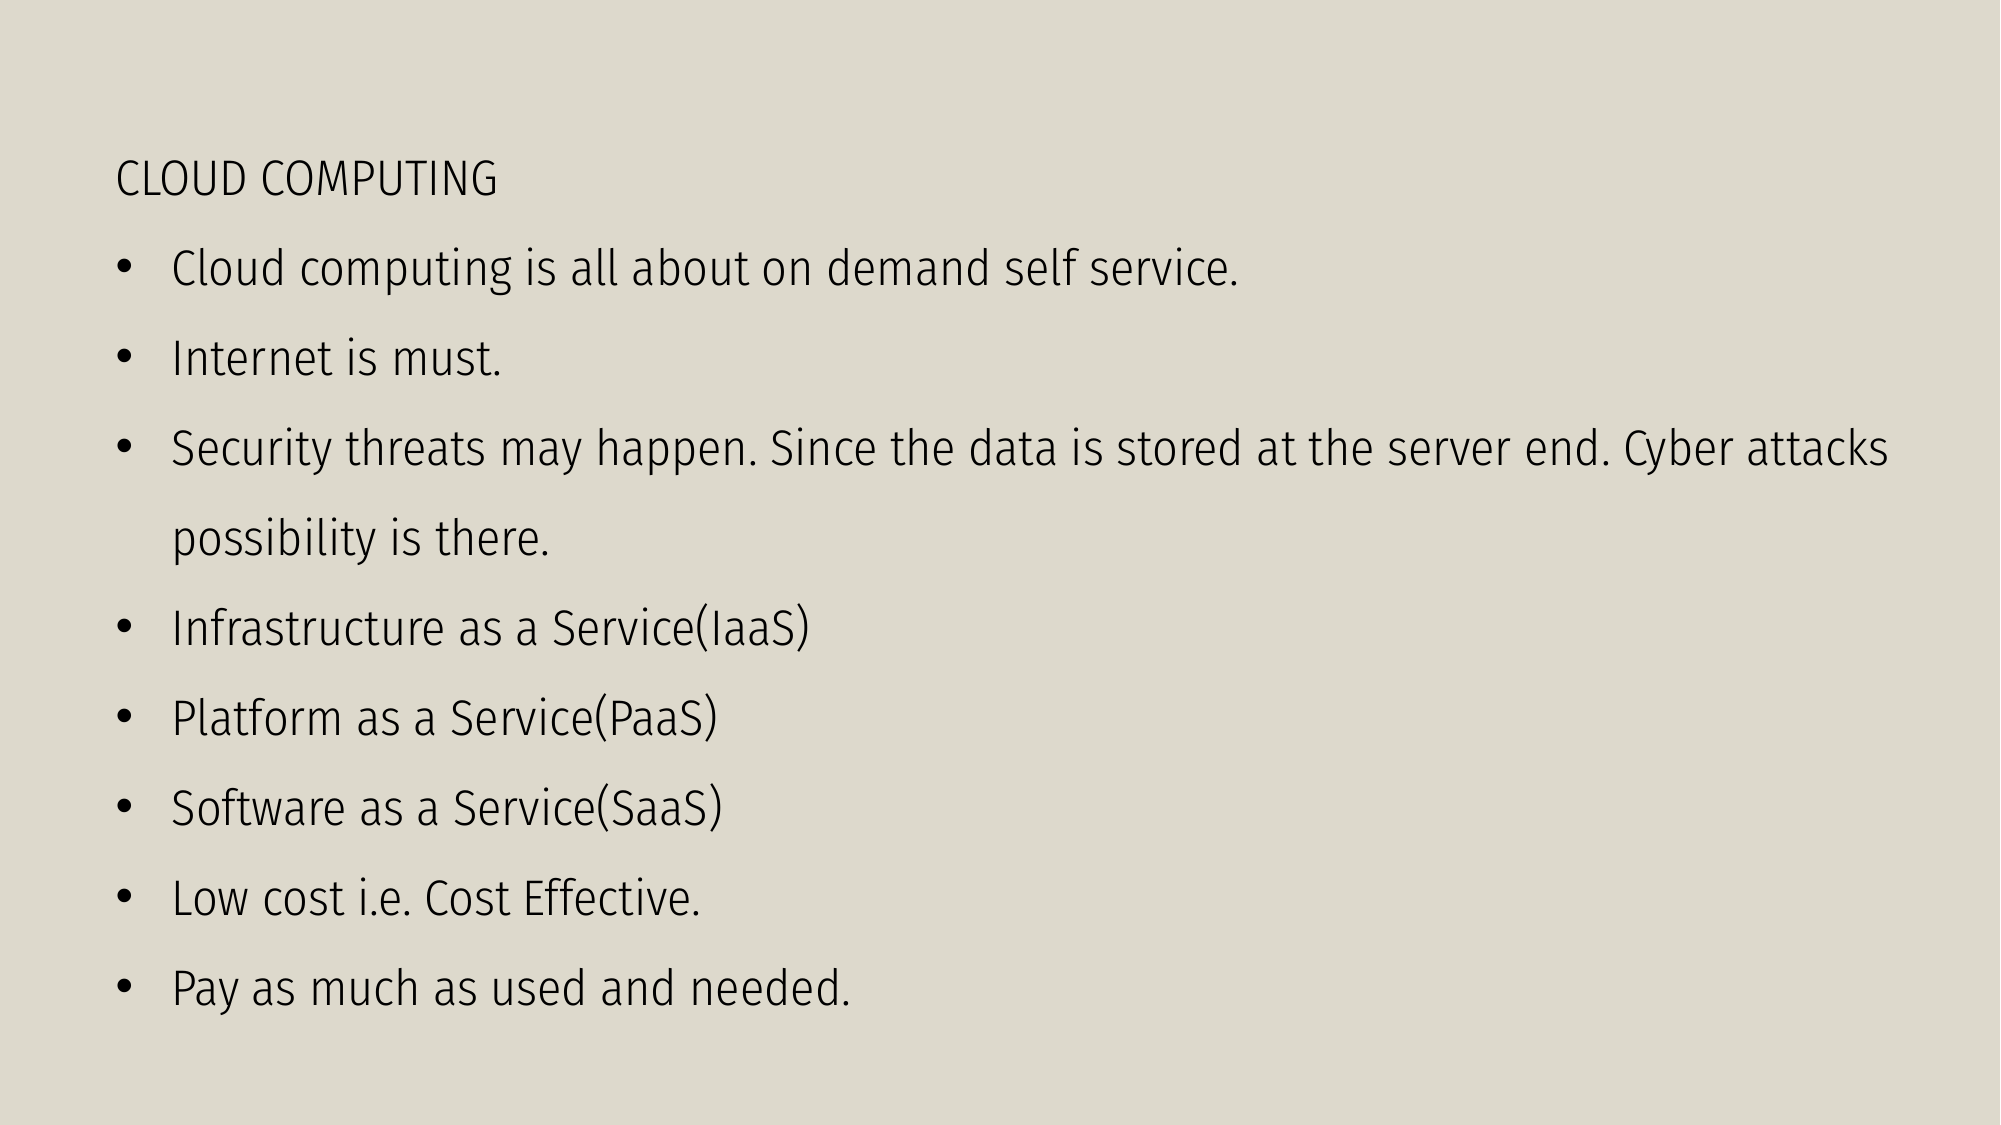

CLOUD COMPUTING
Cloud computing is all about on demand self service.
Internet is must.
Security threats may happen. Since the data is stored at the server end. Cyber attacks possibility is there.
Infrastructure as a Service(IaaS)
Platform as a Service(PaaS)
Software as a Service(SaaS)
Low cost i.e. Cost Effective.
Pay as much as used and needed.